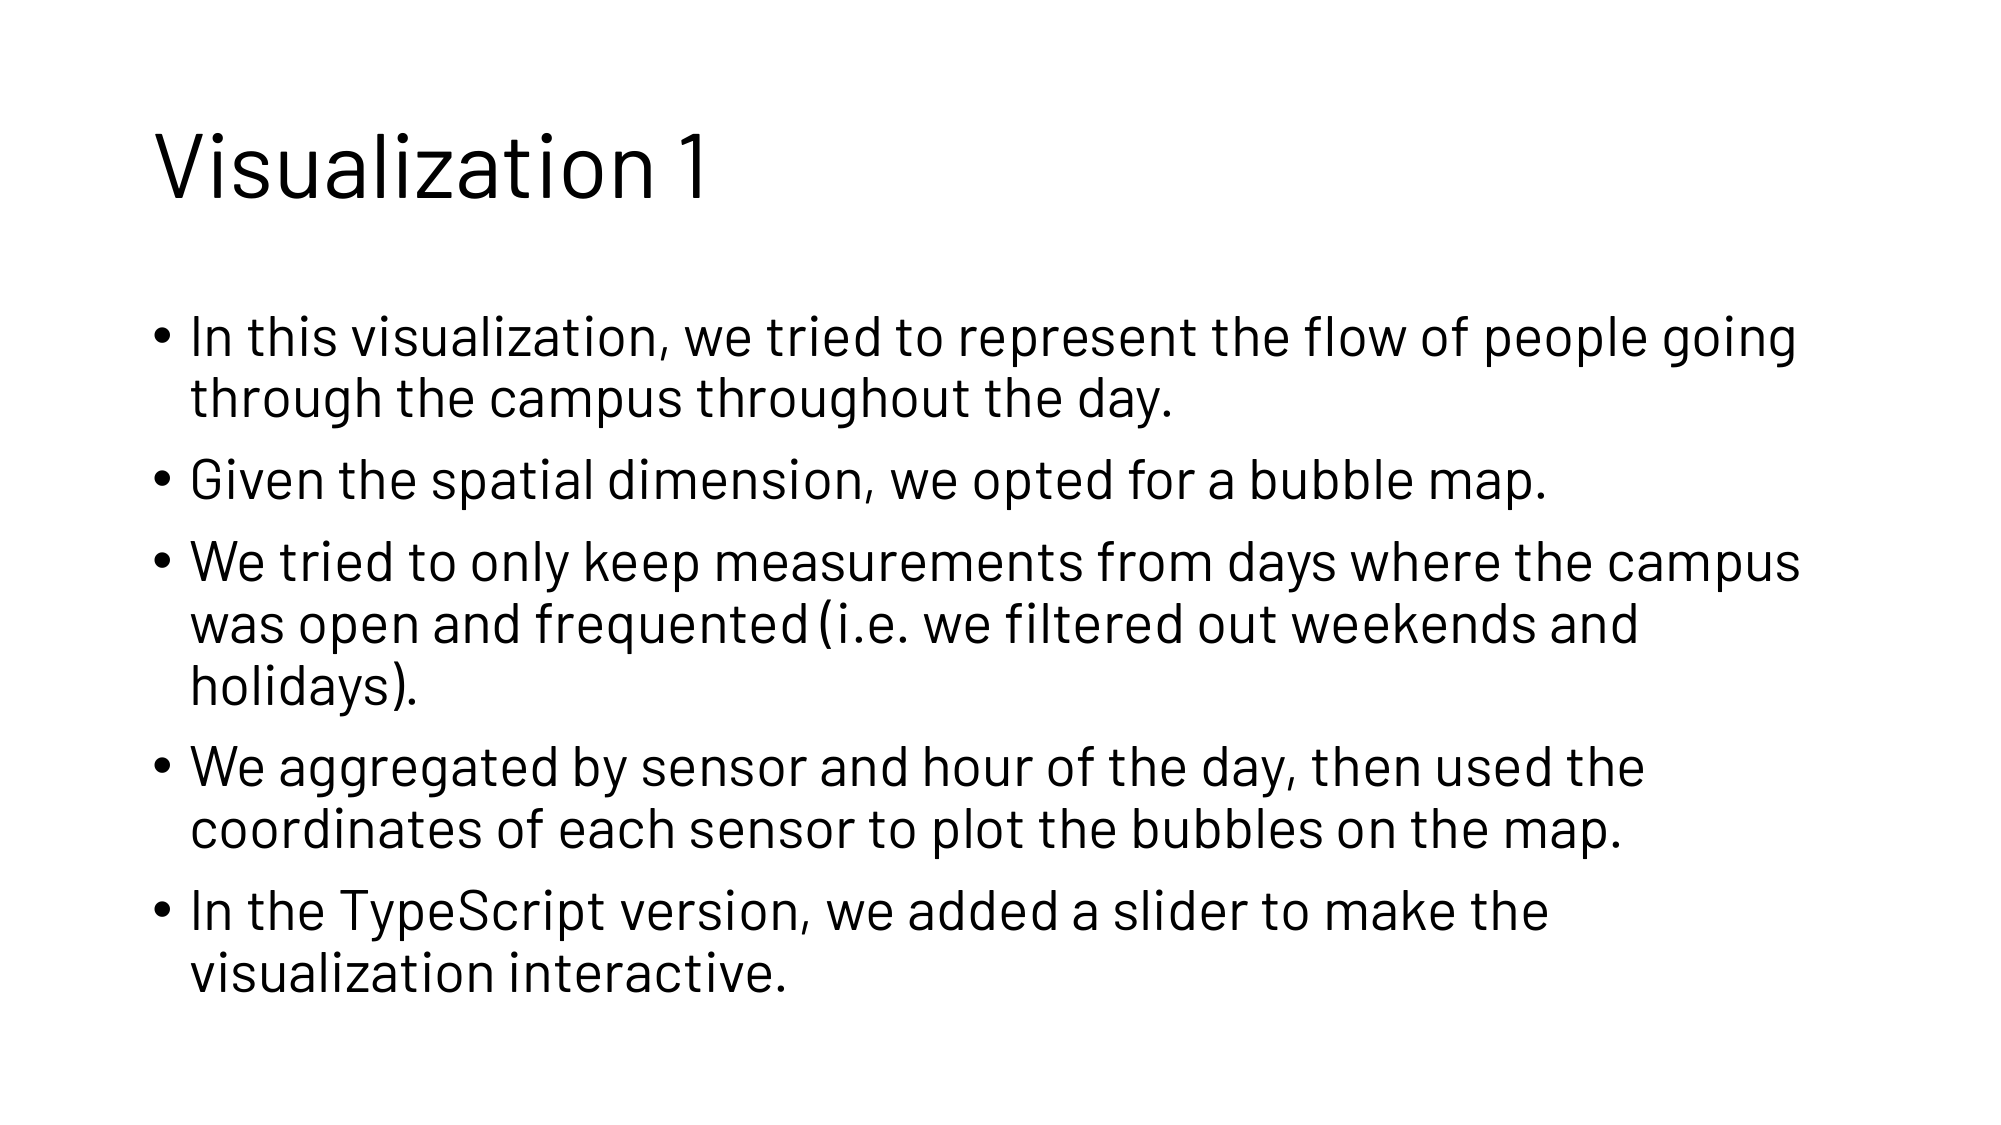

# Visualization 1
In this visualization, we tried to represent the flow of people going through the campus throughout the day.
Given the spatial dimension, we opted for a bubble map.
We tried to only keep measurements from days where the campus was open and frequented (i.e. we filtered out weekends and holidays).
We aggregated by sensor and hour of the day, then used the coordinates of each sensor to plot the bubbles on the map.
In the TypeScript version, we added a slider to make the visualization interactive.